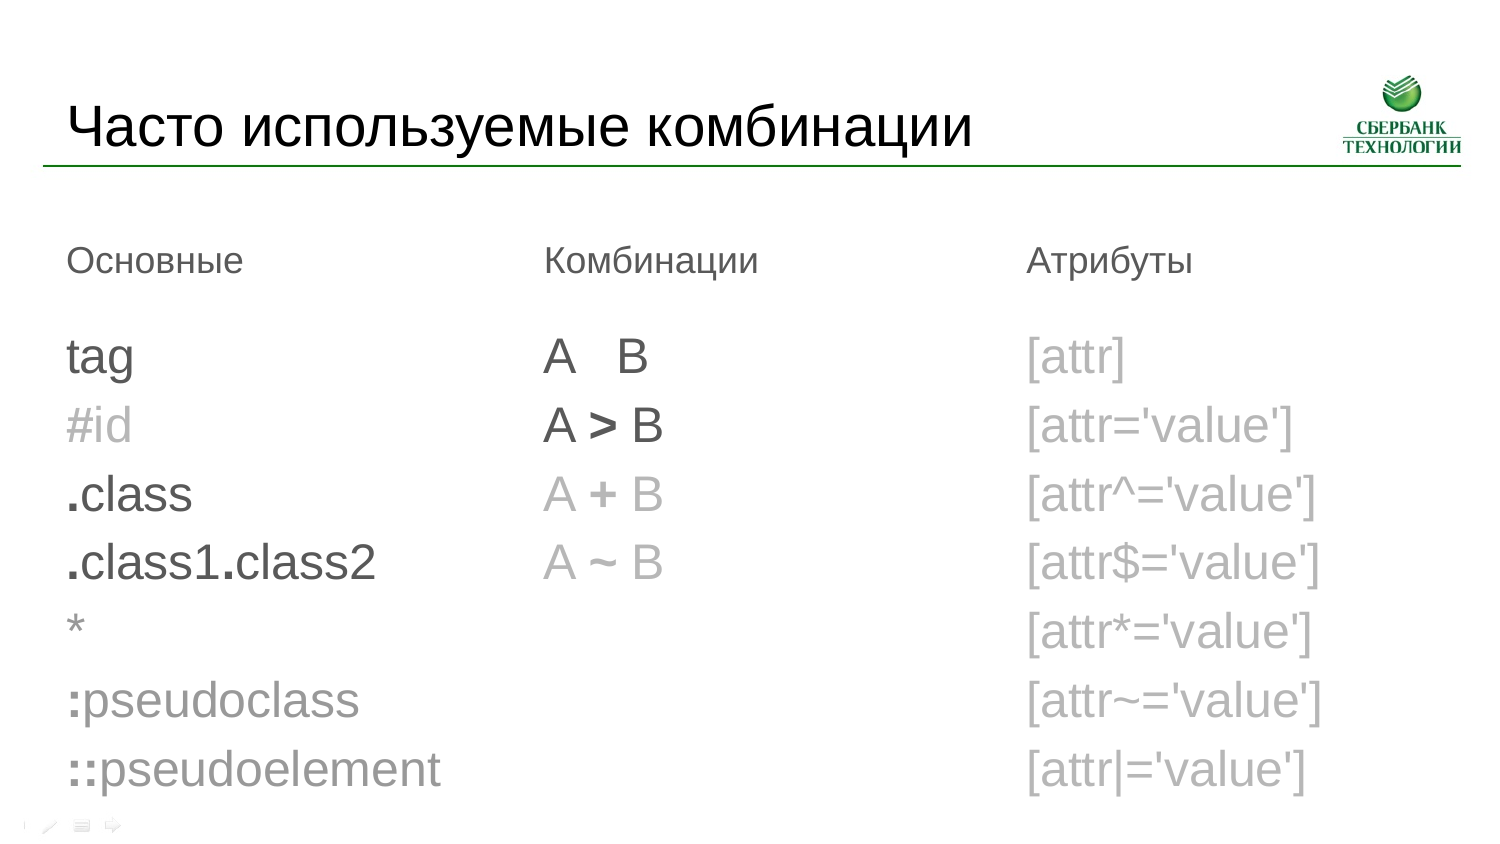

# Часто используемые комбинации
Основные
tag
#id
.class
.class1.class2
*
:pseudoclass
::pseudoelement
Комбинации
A   B
A > B
A + B
A ~ B
Атрибуты
[attr]
[attr='value']
[attr^='value']
[attr$='value']
[attr*='value']
[attr~='value']
[attr|='value']